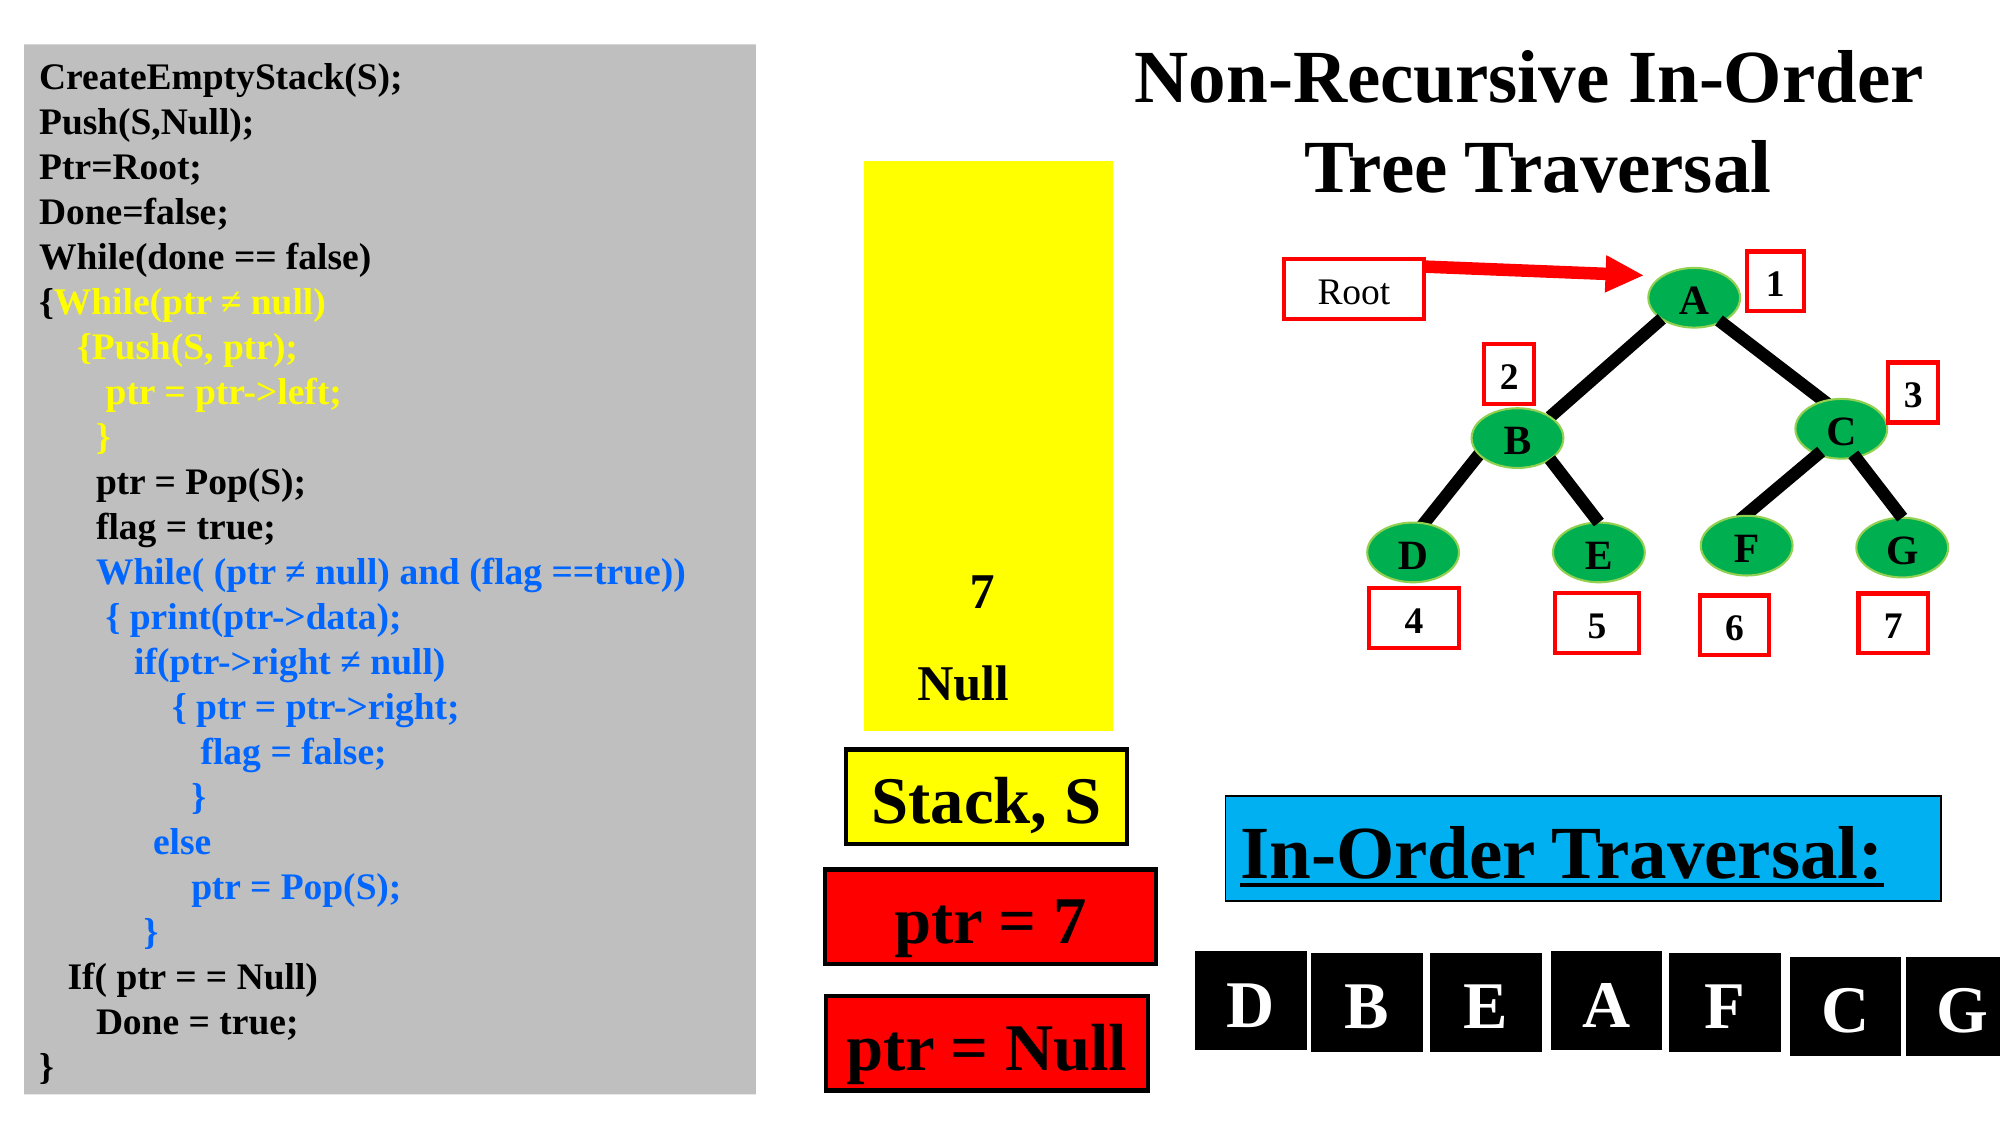

Non-Recursive In-Order
Tree Traversal
CreateEmptyStack(S);
Push(S,Null);
Ptr=Root;
Done=false;
While(done == false)
{While(ptr ≠ null)
    {Push(S, ptr);
       ptr = ptr->left;
      }
      ptr = Pop(S);
      flag = true;
      While( (ptr ≠ null) and (flag ==true))
       { print(ptr->data);
          if(ptr->right ≠ null)
              { ptr = ptr->right;
                 flag = false;
                }
            else
                ptr = Pop(S);
           }
   If( ptr = = Null)
      Done = true;
}
|  |
| --- |
|  |
|  |
|  |
|  |
|  |
1
Root
A
C
B
F
G
D
E
2
3
4
5
7
6
7
Null
Stack, S
In-Order Traversal:
ptr = 7
A
D
B
E
F
C
G
ptr = Null